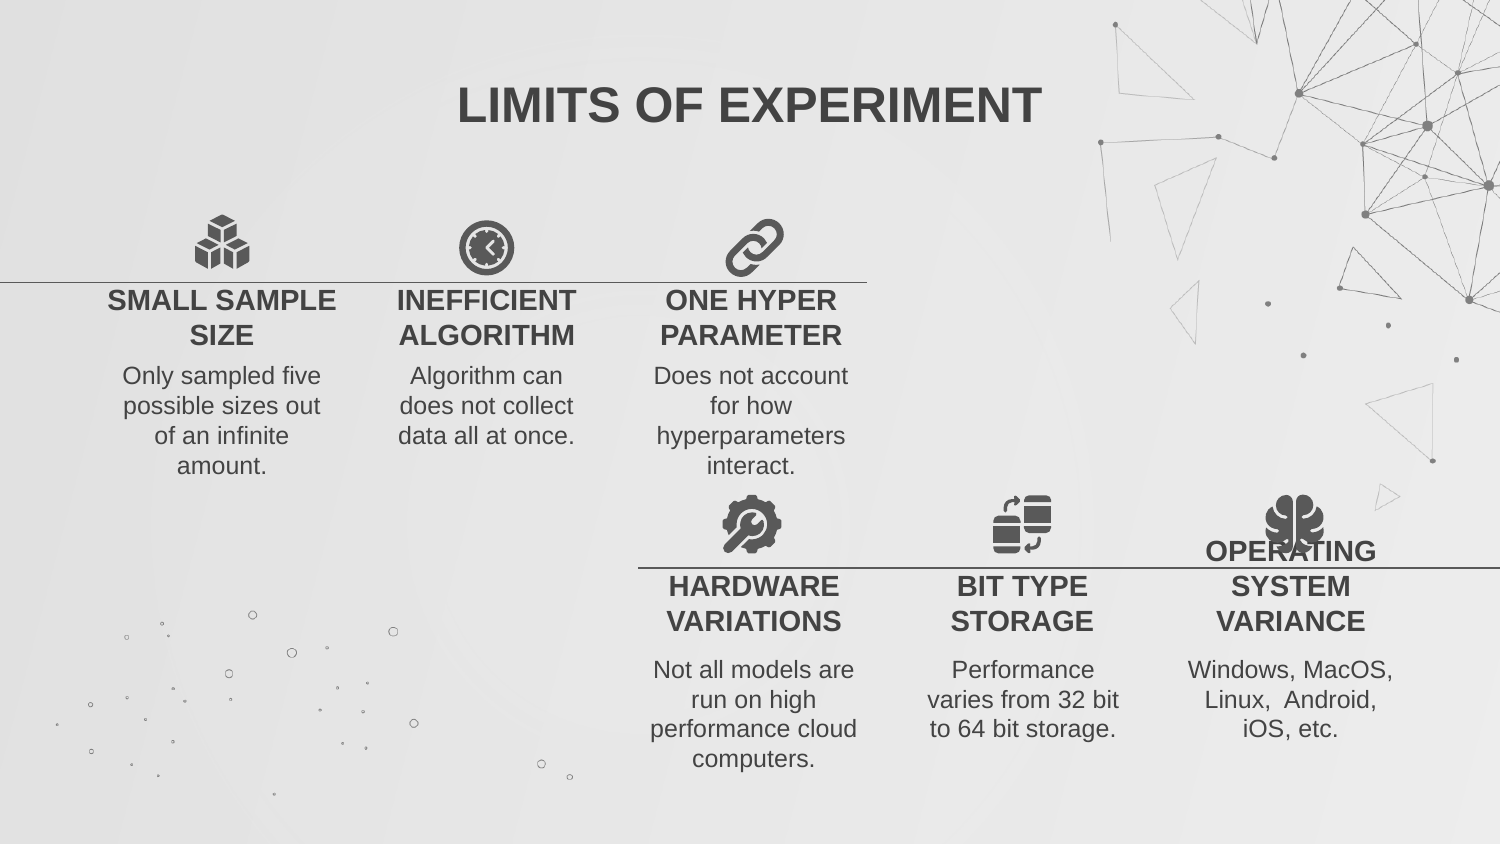

# LIMITS OF EXPERIMENT

SMALL SAMPLE SIZE
INEFFICIENT ALGORITHM
ONE HYPER PARAMETER
Only sampled five possible sizes out of an infinite amount.
Algorithm can does not collect data all at once.
Does not account for how hyperparameters interact.

HARDWARE VARIATIONS
BIT TYPE
STORAGE
OPERATING SYSTEM VARIANCE
Not all models are run on high performance cloud computers.
Performance varies from 32 bit to 64 bit storage.
Windows, MacOS, Linux,  Android, iOS, etc.